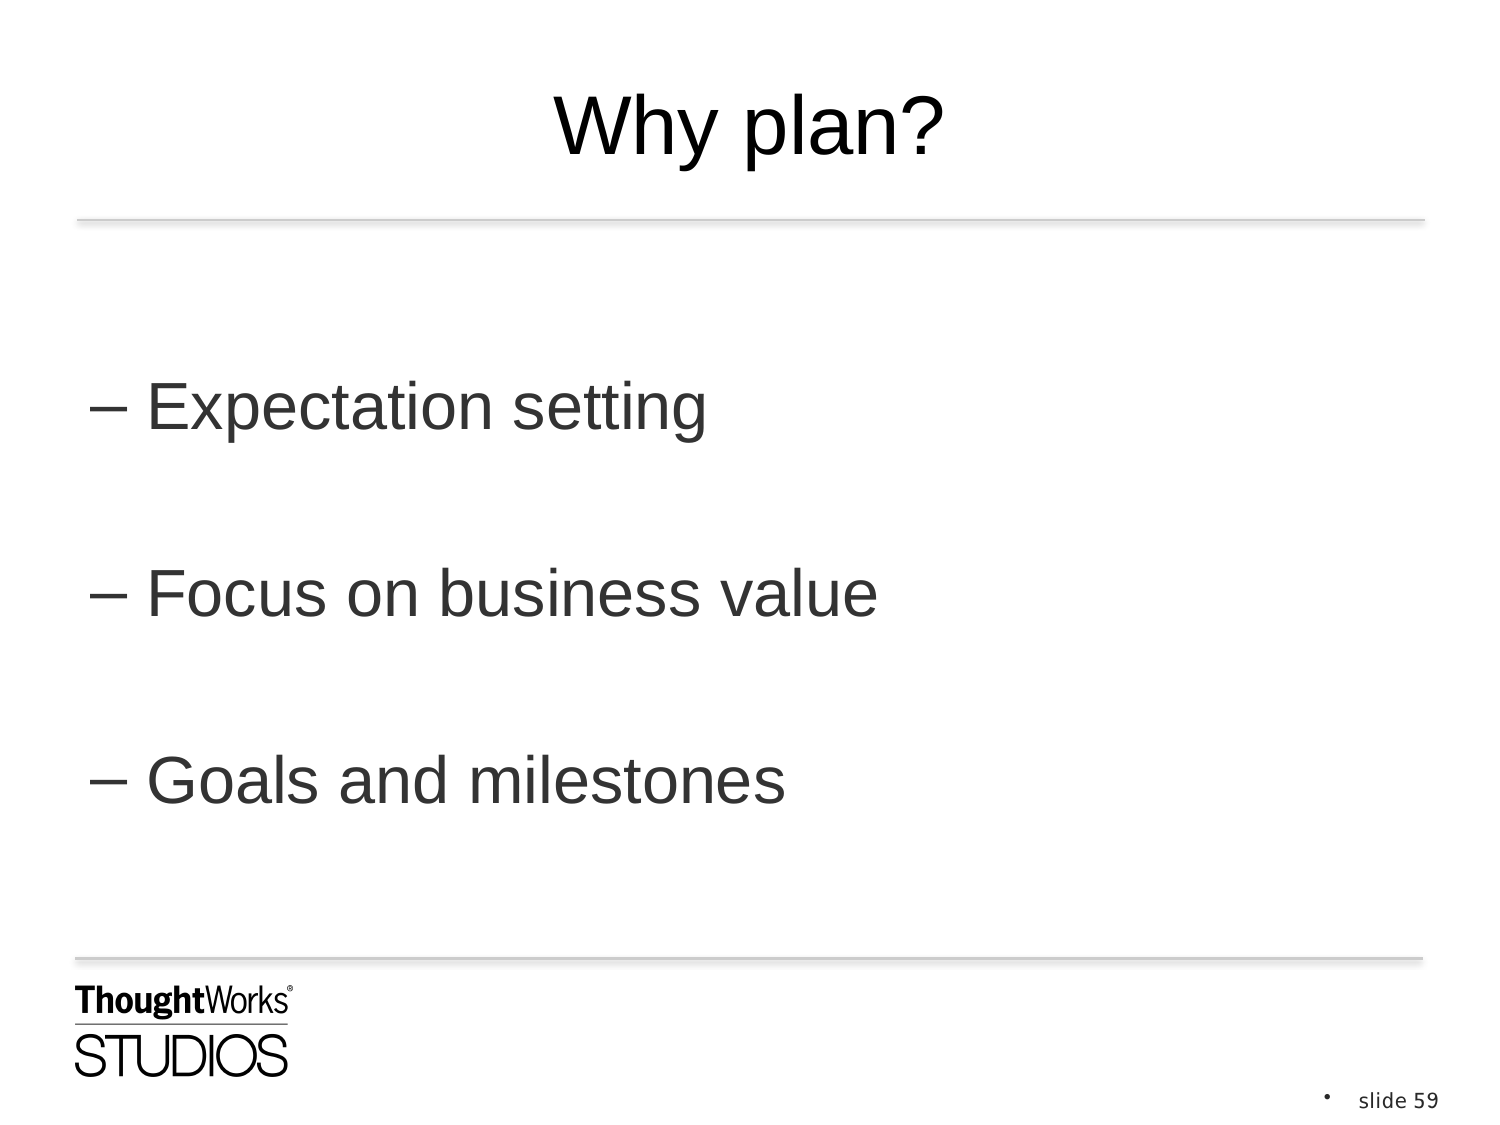

# Why plan?

Expectation setting

Focus on business value

Goals and milestones
slide 59